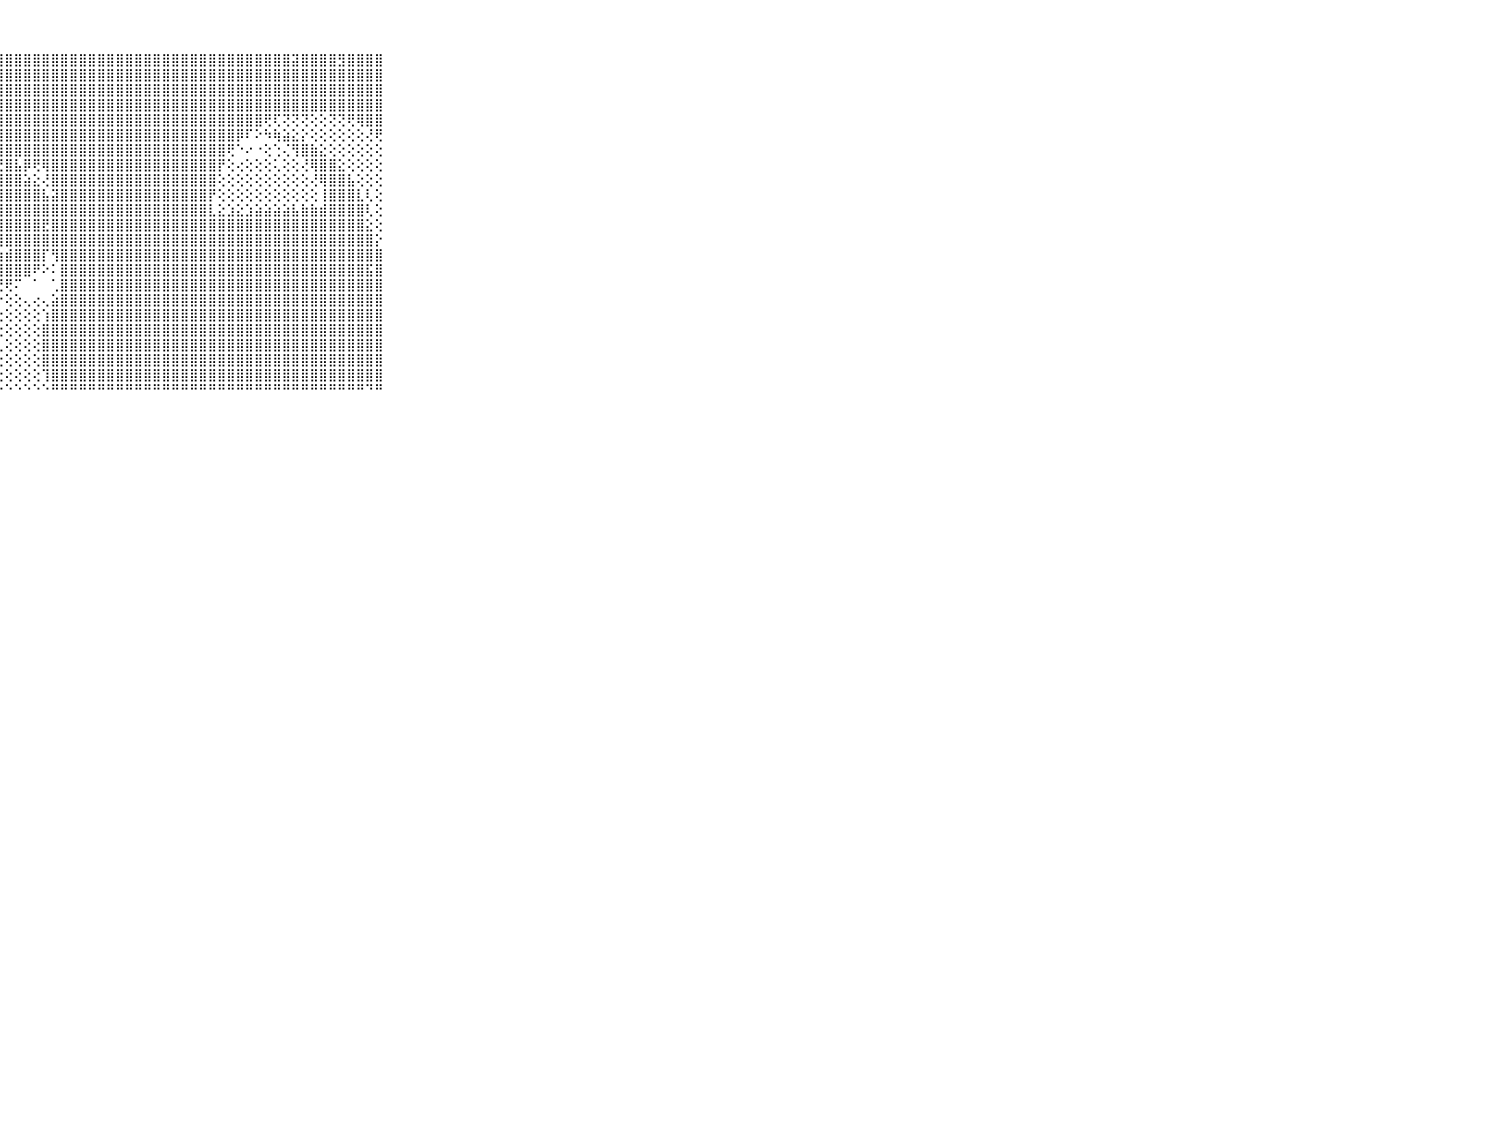

⠀⠀⠀⠀⠀⠀⠀⠀⠀⠀⠀⣿⣿⣿⣿⣿⣿⣿⣿⣿⣿⣿⣿⣿⣿⣿⣿⣿⣿⣿⣿⣿⣿⣿⣿⣿⣿⣿⣿⣿⣿⣿⣿⣿⣿⣿⣿⣿⣿⣿⣿⣿⣿⣿⣿⣿⣿⣿⣿⣽⣿⣿⣿⣿⣻⣿⣿⣿⣿⠀⠀⠀⠀⠀⠀⠀⠀⠀⠀⠀⠀
⠀⠀⠀⠀⠀⠀⠀⠀⠀⠀⠀⣿⣿⣿⣿⣿⣿⣿⣿⣿⣿⣿⣿⣿⣿⣿⣿⣿⣿⣿⣿⣿⣿⣿⣿⣿⣿⣿⣿⣿⣿⣿⣿⣿⣿⣿⣿⣿⣿⣿⣿⣿⣿⣿⣿⣿⣿⣿⣿⣿⣿⣿⣿⣿⣿⣿⣿⣿⣿⠀⠀⠀⠀⠀⠀⠀⠀⠀⠀⠀⠀
⠀⠀⠀⠀⠀⠀⠀⠀⠀⠀⠀⢕⢕⢝⢟⢿⣿⣿⣿⣿⣿⣿⣿⣿⣿⣿⣿⣿⣿⣿⣿⣿⣿⣿⣿⣿⣿⣿⣿⣿⣿⣿⣿⣿⣿⣿⣿⣿⣿⣿⣿⣿⣿⣿⣿⣿⣿⣿⣿⣿⣿⣿⣿⣿⣿⣿⣿⣿⣿⠀⠀⠀⠀⠀⠀⠀⠀⠀⠀⠀⠀
⠀⠀⠀⠀⠀⠀⠀⠀⠀⠀⠀⣼⣕⣕⢕⢕⢕⡝⢿⣿⣿⣿⣿⣿⣿⣿⣿⣿⣿⣿⣿⣿⣿⣿⣿⣿⣿⣿⣿⣿⣿⣿⣿⣿⣿⣿⣿⣿⣿⣿⣿⣿⣿⣿⣿⣿⣿⣿⣿⣿⣿⣿⣿⣿⣿⣿⣿⣿⣿⠀⠀⠀⠀⠀⠀⠀⠀⠀⠀⠀⠀
⠀⠀⠀⠀⠀⠀⠀⠀⠀⠀⠀⢕⢝⢻⢿⣷⣵⣱⡣⢕⢻⣿⣿⣿⣿⣿⣿⣿⣿⣿⣿⣿⣿⣿⣿⣿⣿⣿⣿⣿⣿⣿⣿⣿⣿⣿⣿⣿⣿⣿⣿⣿⣿⣿⣿⣿⢟⢏⢝⢝⢝⢕⢕⢝⢝⢟⢿⣿⣿⠀⠀⠀⠀⠀⠀⠀⠀⠀⠀⠀⠀
⠀⠀⠀⠀⠀⠀⠀⠀⠀⠀⠀⢕⢕⢕⢜⢝⢿⣿⣿⣵⢇⢜⢻⣿⣿⣿⣿⣿⣿⣿⣿⣿⣿⣿⣿⣿⣿⣿⣿⣿⣿⣿⣿⣿⣿⣿⣿⣿⣿⣿⣿⣿⣿⡿⠏⠕⠳⢷⣵⣕⡕⢕⢕⢕⢕⢕⢕⢜⢟⠀⠀⠀⠀⠀⠀⠀⠀⠀⠀⠀⠀
⠀⠀⠀⠀⠀⠀⠀⠀⠀⠀⠀⢕⢕⢕⢕⢕⢕⢹⣿⣿⣿⣵⡕⡻⢿⣿⢟⢻⣿⣿⣿⣿⣿⣿⣿⣿⣿⣿⣿⣿⣿⣿⣿⣿⣿⣿⣿⣿⣿⣿⣿⣿⢟⠑⠔⠐⢕⢑⢌⢻⣿⣷⣕⢕⢕⢕⢕⢕⢕⠀⠀⠀⠀⠀⠀⠀⠀⠀⠀⠀⠀
⠀⠀⠀⠀⠀⠀⠀⠀⠀⠀⠀⢕⢕⢕⢕⢕⢕⢇⢜⣿⣿⣿⣷⣼⣿⡿⢟⢟⣿⣧⡿⢟⢿⣿⣿⣿⣿⣿⣿⣿⣿⣿⣿⣿⣿⣿⣿⣿⣿⣿⣿⡟⢕⢔⢕⢕⢕⢅⢕⢕⢜⢿⣿⣿⣕⢕⢕⢕⢕⠀⠀⠀⠀⠀⠀⠀⠀⠀⠀⠀⠀
⠀⠀⠀⠀⠀⠀⠀⠀⠀⠀⠀⣱⣷⣷⣷⣷⣵⣕⣕⢝⣿⣿⣟⢙⣕⣧⣿⣾⣿⣿⣵⣕⢜⣿⣿⣿⣿⣿⣿⣿⣿⣿⣿⣿⣿⣿⣿⣿⣿⣿⣿⢕⢕⢕⢕⢕⢕⢕⢕⢕⢕⢜⢿⣿⣿⣧⢕⢕⢕⠀⠀⠀⠀⠀⠀⠀⠀⠀⠀⠀⠀
⠀⠀⠀⠀⠀⠀⠀⠀⠀⠀⠀⣿⣿⣿⣿⣿⣿⣿⣿⣿⣿⣿⣿⣿⣿⣿⣿⣿⣿⣿⣿⣿⣧⣽⣿⣿⣿⣿⣿⣿⣿⣿⣿⣿⣿⣿⣿⣿⣿⣿⡟⢕⢕⢕⢕⢕⢕⢕⢕⢕⢕⢕⢸⣿⣿⣿⣇⢇⢕⠀⠀⠀⠀⠀⠀⠀⠀⠀⠀⠀⠀
⠀⠀⠀⠀⠀⠀⠀⠀⠀⠀⠀⣿⣿⣿⣿⣿⣿⣿⣿⣿⣿⣿⣿⣿⣿⣿⣿⣿⣿⣿⣿⣿⣿⣿⣿⣿⣿⣿⣿⣿⣿⣿⣿⣿⣿⣿⣿⣿⣿⣿⣇⣕⣱⣕⣱⣵⣵⣵⣵⣧⣷⣷⣾⣿⣿⣿⣿⢇⢕⠀⠀⠀⠀⠀⠀⠀⠀⠀⠀⠀⠀
⠀⠀⠀⠀⠀⠀⠀⠀⠀⠀⠀⣿⣿⣿⣿⣿⣿⣿⣿⣿⣿⣿⣿⣿⣿⣿⣿⣿⣿⣿⣿⣿⣟⣿⣿⣿⣿⣿⣿⣿⣿⣿⣿⣿⣿⣿⣿⣿⣿⣿⣿⣿⣿⣿⣿⣿⣿⣿⣿⣿⣿⣿⣿⣿⣿⣿⣿⣕⢕⠀⠀⠀⠀⠀⠀⠀⠀⠀⠀⠀⠀
⠀⠀⠀⠀⠀⠀⠀⠀⠀⠀⠀⣿⣿⣿⣿⣿⣿⣿⣿⣿⣿⣿⣿⣿⣿⣿⣿⣿⣿⣿⣿⣿⣿⣿⣿⣿⣿⣿⣿⣿⣿⣿⣿⣿⣿⣿⣿⣿⣿⣿⣿⣿⣿⣿⣿⣿⣿⣿⣿⣿⣿⣿⣿⣿⣿⣿⣿⣿⡕⠀⠀⠀⠀⠀⠀⠀⠀⠀⠀⠀⠀
⠀⠀⠀⠀⠀⠀⠀⠀⠀⠀⠀⣿⣿⣿⣿⣿⣿⣿⣿⣿⣿⣿⣿⣿⣻⣿⣿⣷⣾⣿⣿⣿⡏⢻⣿⣿⣿⣿⣿⣿⣿⣿⣿⣿⣿⣿⣿⣿⣿⣿⣿⣿⣿⣿⣿⣿⣿⣿⣿⣿⣿⣿⣿⣿⣿⣿⣿⣿⣿⠀⠀⠀⠀⠀⠀⠀⠀⠀⠀⠀⠀
⠀⠀⠀⠀⠀⠀⠀⠀⠀⠀⠀⣿⣿⣿⣿⣿⣿⣿⣿⣿⣿⣿⣿⣿⣿⣿⣿⣿⣿⣿⣿⠟⠕⠅⣿⣿⣿⣿⣿⣿⣿⣿⣿⣿⣿⣿⣿⣿⣿⣿⣿⣿⣿⣿⣿⣿⣿⣿⣿⣿⣿⣿⣿⣿⣿⣿⣿⣯⣿⠀⠀⠀⠀⠀⠀⠀⠀⠀⠀⠀⠀
⠀⠀⠀⠀⠀⠀⠀⠀⠀⠀⠀⣿⣿⣿⣿⣿⣿⣿⣿⣿⣿⣿⣿⣿⣿⢇⡿⢟⢟⠍⠀⠁⠀⢁⣿⣿⣿⣿⣿⣿⣿⣿⣿⣿⣿⣿⣿⣿⣿⣿⣿⣿⣿⣿⣿⣿⣿⣿⣿⣿⣿⣿⣿⣿⣿⣿⣿⣿⣿⠀⠀⠀⠀⠀⠀⠀⠀⠀⠀⠀⠀
⠀⠀⠀⠀⠀⠀⠀⠀⠀⠀⠀⣿⣿⣿⣿⣿⣿⣿⣿⣿⣿⣿⣿⣿⣿⡕⣗⡕⢕⢕⢄⢔⢄⣵⣿⣿⣿⣿⣿⣿⣿⣿⣿⣿⣿⣿⣿⣿⣿⣿⣿⣿⣿⣿⣿⣿⣿⣿⣿⣿⣿⣿⣿⣿⣿⣿⣿⣿⣿⠀⠀⠀⠀⠀⠀⠀⠀⠀⠀⠀⠀
⠀⠀⠀⠀⠀⠀⠀⠀⠀⠀⠀⣿⣿⣿⣿⣿⣿⣿⣿⣿⣿⣿⣿⣿⣿⣇⢗⢕⢕⢕⢕⢕⢱⣿⣿⣿⣿⣿⣿⣿⣿⣿⣿⣿⣿⣿⣿⣿⣿⣿⣿⣿⣿⣿⣿⣿⣿⣿⣿⣿⣿⣿⣿⣿⣿⣿⣿⣿⣿⠀⠀⠀⠀⠀⠀⠀⠀⠀⠀⠀⠀
⠀⠀⠀⠀⠀⠀⠀⠀⠀⠀⠀⣿⣿⣿⣿⣿⣿⣿⣿⣿⣿⣿⣿⣿⣿⣿⡕⢕⢕⢕⢕⢕⣿⣿⣿⣿⣿⣿⣿⣿⣿⣿⣿⣿⣿⣿⣿⣿⣿⣿⣿⣿⣿⣿⣿⣿⣿⣿⣿⣿⣿⣿⣿⣿⣿⣿⣿⣿⣿⠀⠀⠀⠀⠀⠀⠀⠀⠀⠀⠀⠀
⠀⠀⠀⠀⠀⠀⠀⠀⠀⠀⠀⣿⣿⣿⣿⣿⣿⣿⣿⣿⣿⣿⣿⣿⣿⣿⣧⢁⢕⢕⢕⢕⣿⣿⣿⣿⣿⣿⣿⣿⣿⣿⣿⣿⣿⣿⣿⣿⣿⣿⣿⣿⣿⣿⣿⣿⣿⣿⣿⣿⣿⣿⣿⣿⣿⣿⣿⣿⣿⠀⠀⠀⠀⠀⠀⠀⠀⠀⠀⠀⠀
⠀⠀⠀⠀⠀⠀⠀⠀⠀⠀⠀⣿⣿⣿⣿⣿⣿⣿⣿⣿⣿⣿⣿⣿⣿⣿⣿⢕⢕⢕⢕⢕⣿⣿⣿⣿⣿⣿⣿⣿⣿⣿⣿⣿⣿⣿⣿⣿⣿⣿⣿⣿⣿⣿⣿⣿⣿⣿⣿⣿⣿⣿⣿⣿⣿⣿⣿⣿⣿⠀⠀⠀⠀⠀⠀⠀⠀⠀⠀⠀⠀
⠀⠀⠀⠀⠀⠀⠀⠀⠀⠀⠀⣿⣿⣿⣿⣿⣿⣿⣿⣿⣿⣿⣿⣿⣿⣿⣿⢕⢕⢕⢕⢕⢹⣿⣿⣿⣿⣿⣿⣿⣿⣿⣿⣿⣿⣿⣿⣿⣿⣿⣿⣿⣿⣿⣿⣿⣿⣿⣿⣿⣿⣿⣿⣿⣿⣿⣿⣿⣿⠀⠀⠀⠀⠀⠀⠀⠀⠀⠀⠀⠀
⠀⠀⠀⠀⠀⠀⠀⠀⠀⠀⠀⠛⠛⠛⠛⠛⠛⠛⠛⠛⠛⠛⠛⠛⠛⠛⠛⠑⠑⠑⠑⠑⠑⠛⠛⠛⠛⠛⠛⠛⠛⠛⠛⠛⠛⠛⠛⠛⠛⠛⠛⠛⠛⠛⠛⠛⠛⠛⠛⠛⠛⠛⠛⠛⠛⠛⠛⠙⠛⠀⠀⠀⠀⠀⠀⠀⠀⠀⠀⠀⠀